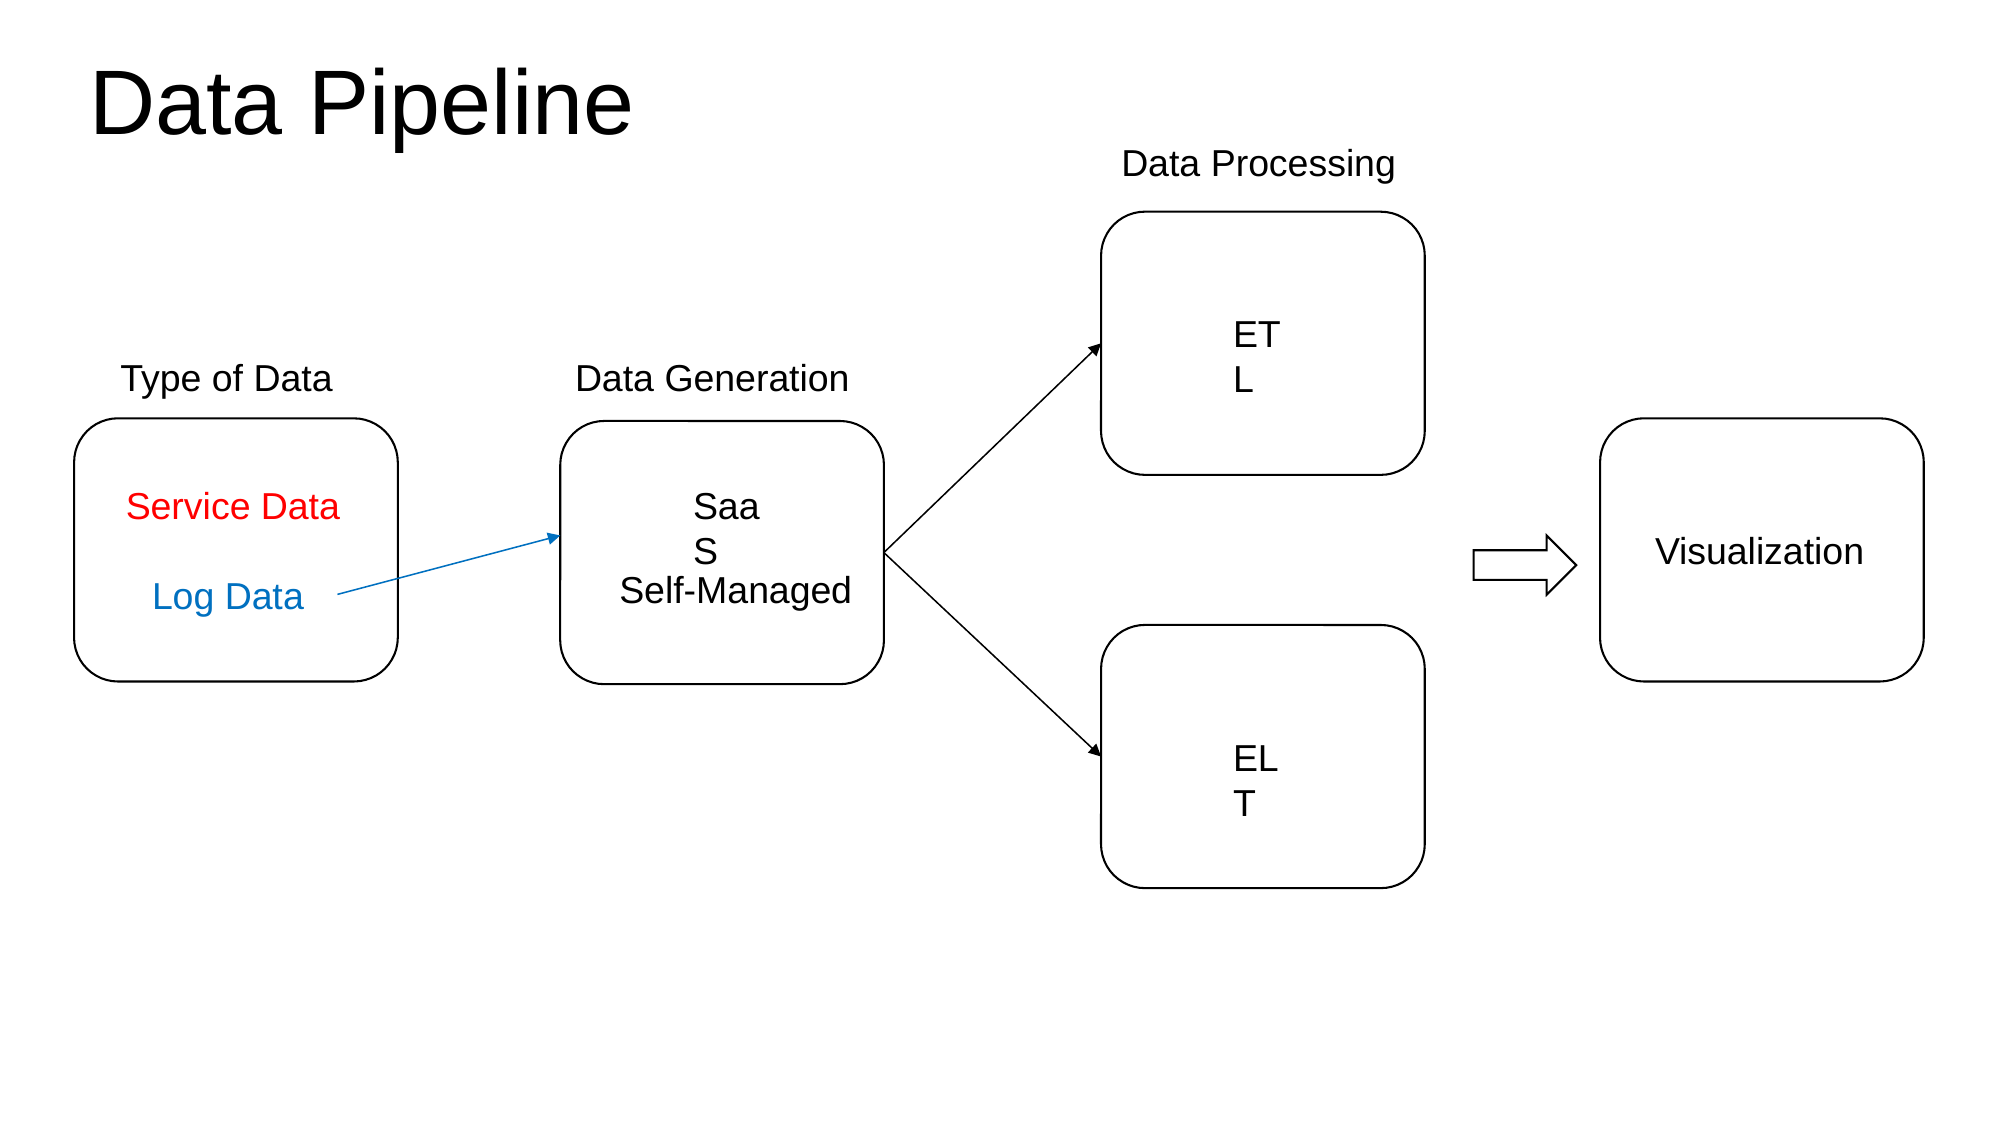

# Data Pipeline
Data Processing

ETL
Type of Data
Data Generation

Service Data
SaaS
Visualization

Self-Managed
Log Data

ELT